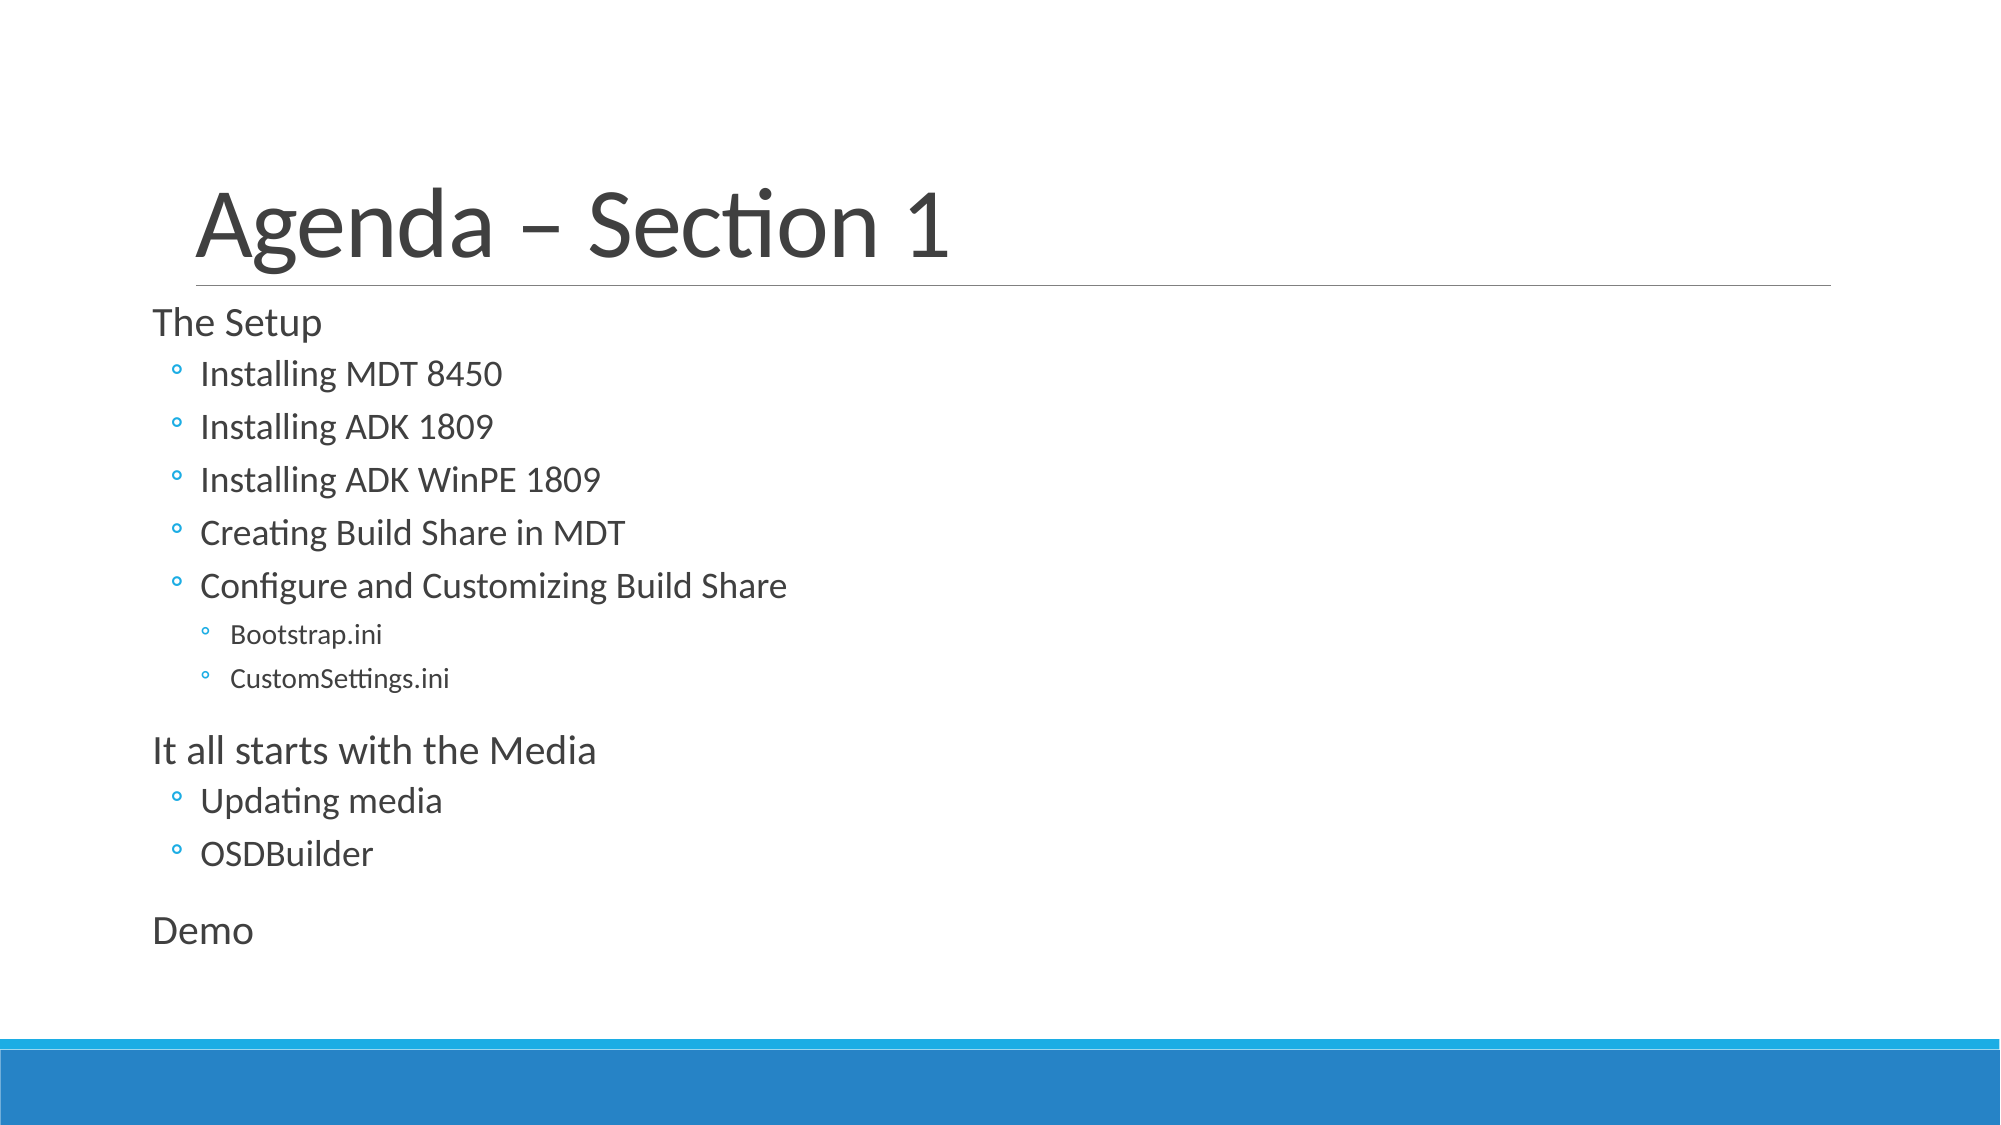

# Agenda – Section 1
The Setup
Installing MDT 8450
Installing ADK 1809
Installing ADK WinPE 1809
Creating Build Share in MDT
Configure and Customizing Build Share
Bootstrap.ini
CustomSettings.ini
It all starts with the Media
Updating media
OSDBuilder
Demo